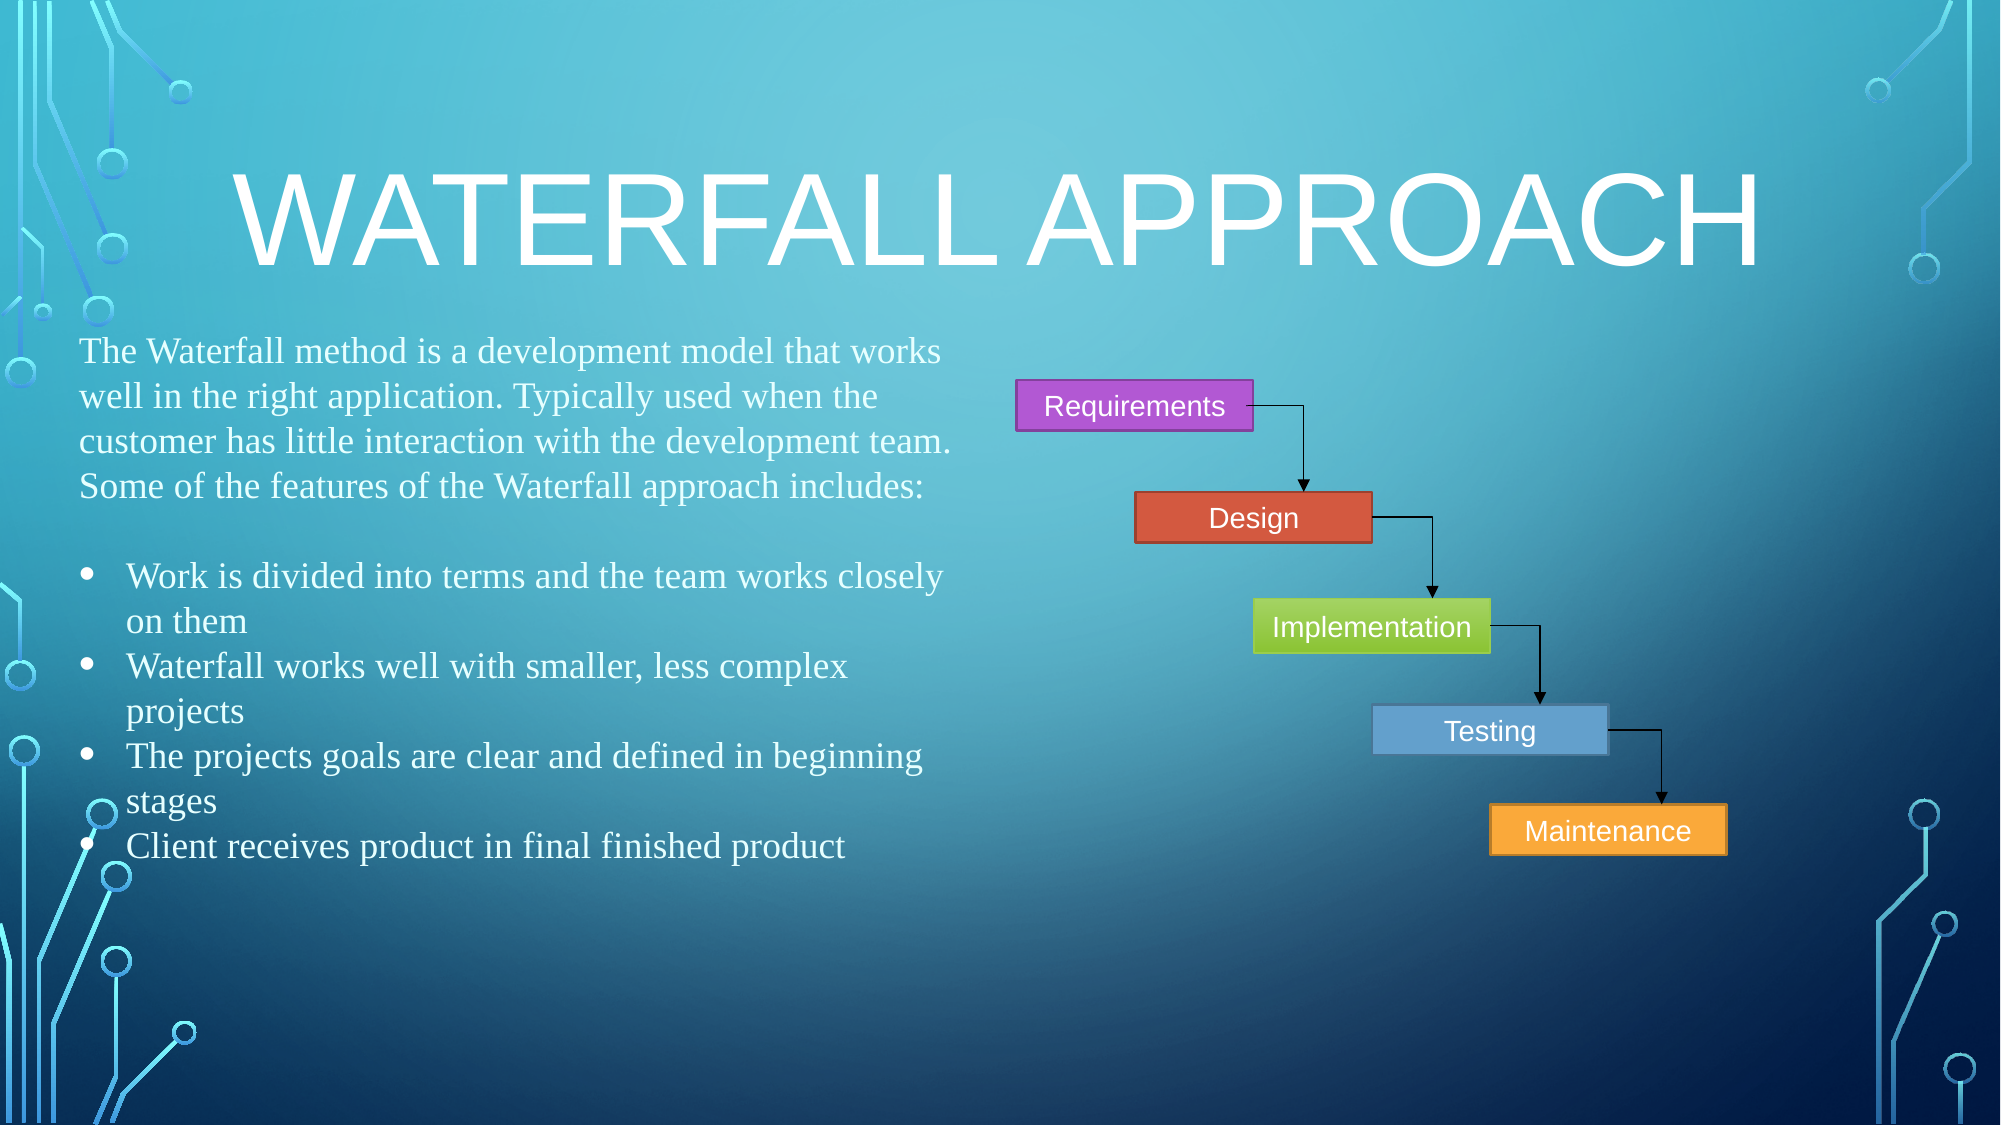

# Waterfall approach
The Waterfall method is a development model that works well in the right application. Typically used when the customer has little interaction with the development team. Some of the features of the Waterfall approach includes:

Work is divided into terms and the team works closely on them
Waterfall works well with smaller, less complex projects
The projects goals are clear and defined in beginning stages
Client receives product in final finished product
Requirements
Design
Implementation
Testing
Maintenance